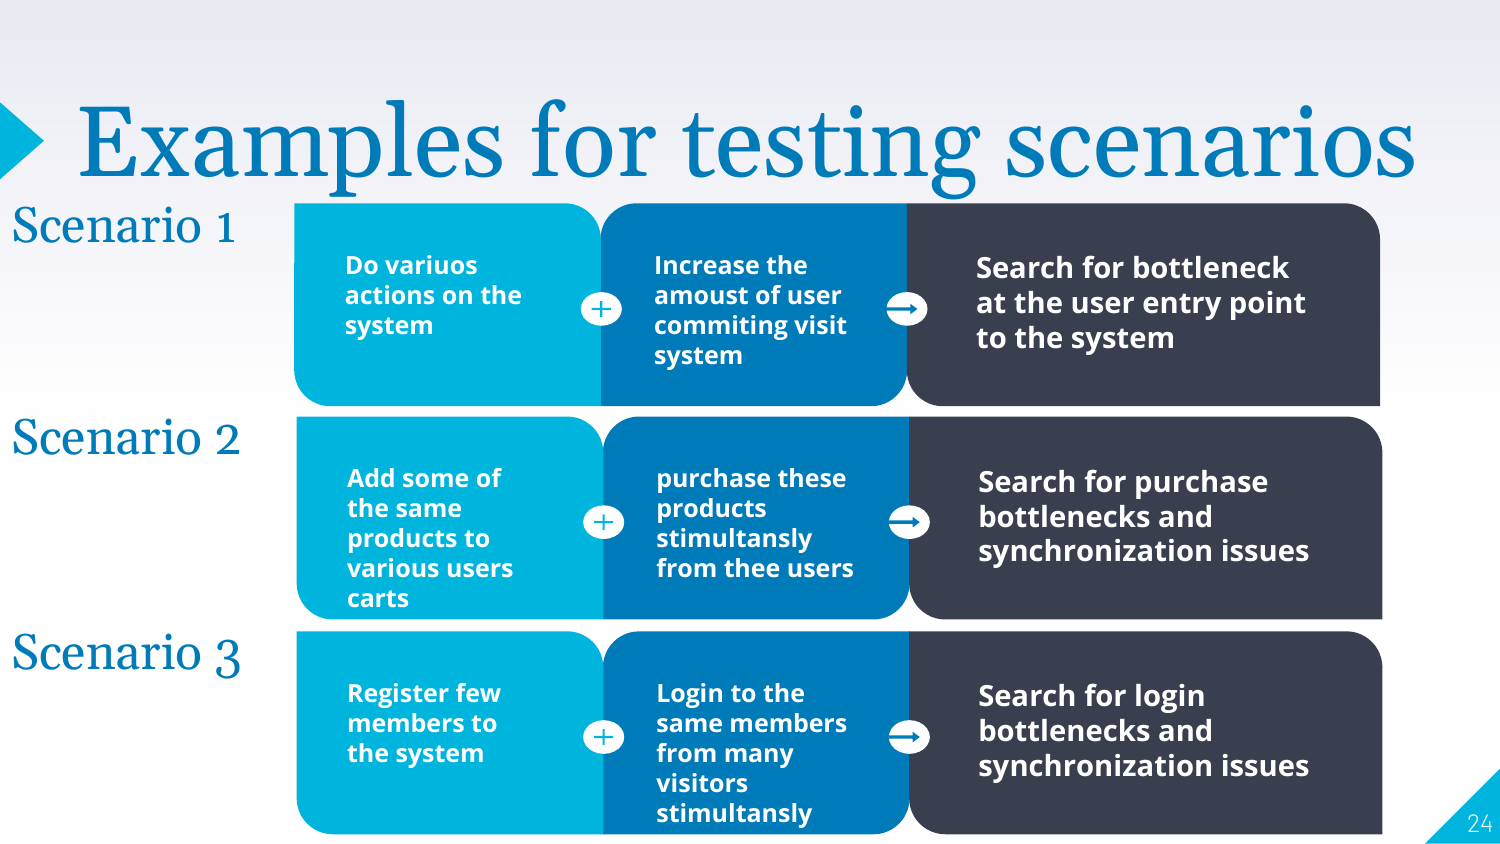

# Examples for testing scenarios

Do variuos actions on the system

Increase the amoust of user commiting visit system

Search for bottleneck at the user entry point to the system

Scenario 1
Scenario 2

Add some of the same products to various users carts

purchase these products stimultansly from thee users

Search for purchase bottlenecks and synchronization issues

Scenario 3

Register few members to the system

Login to the same members from many visitors stimultansly

Search for login bottlenecks and synchronization issues

24